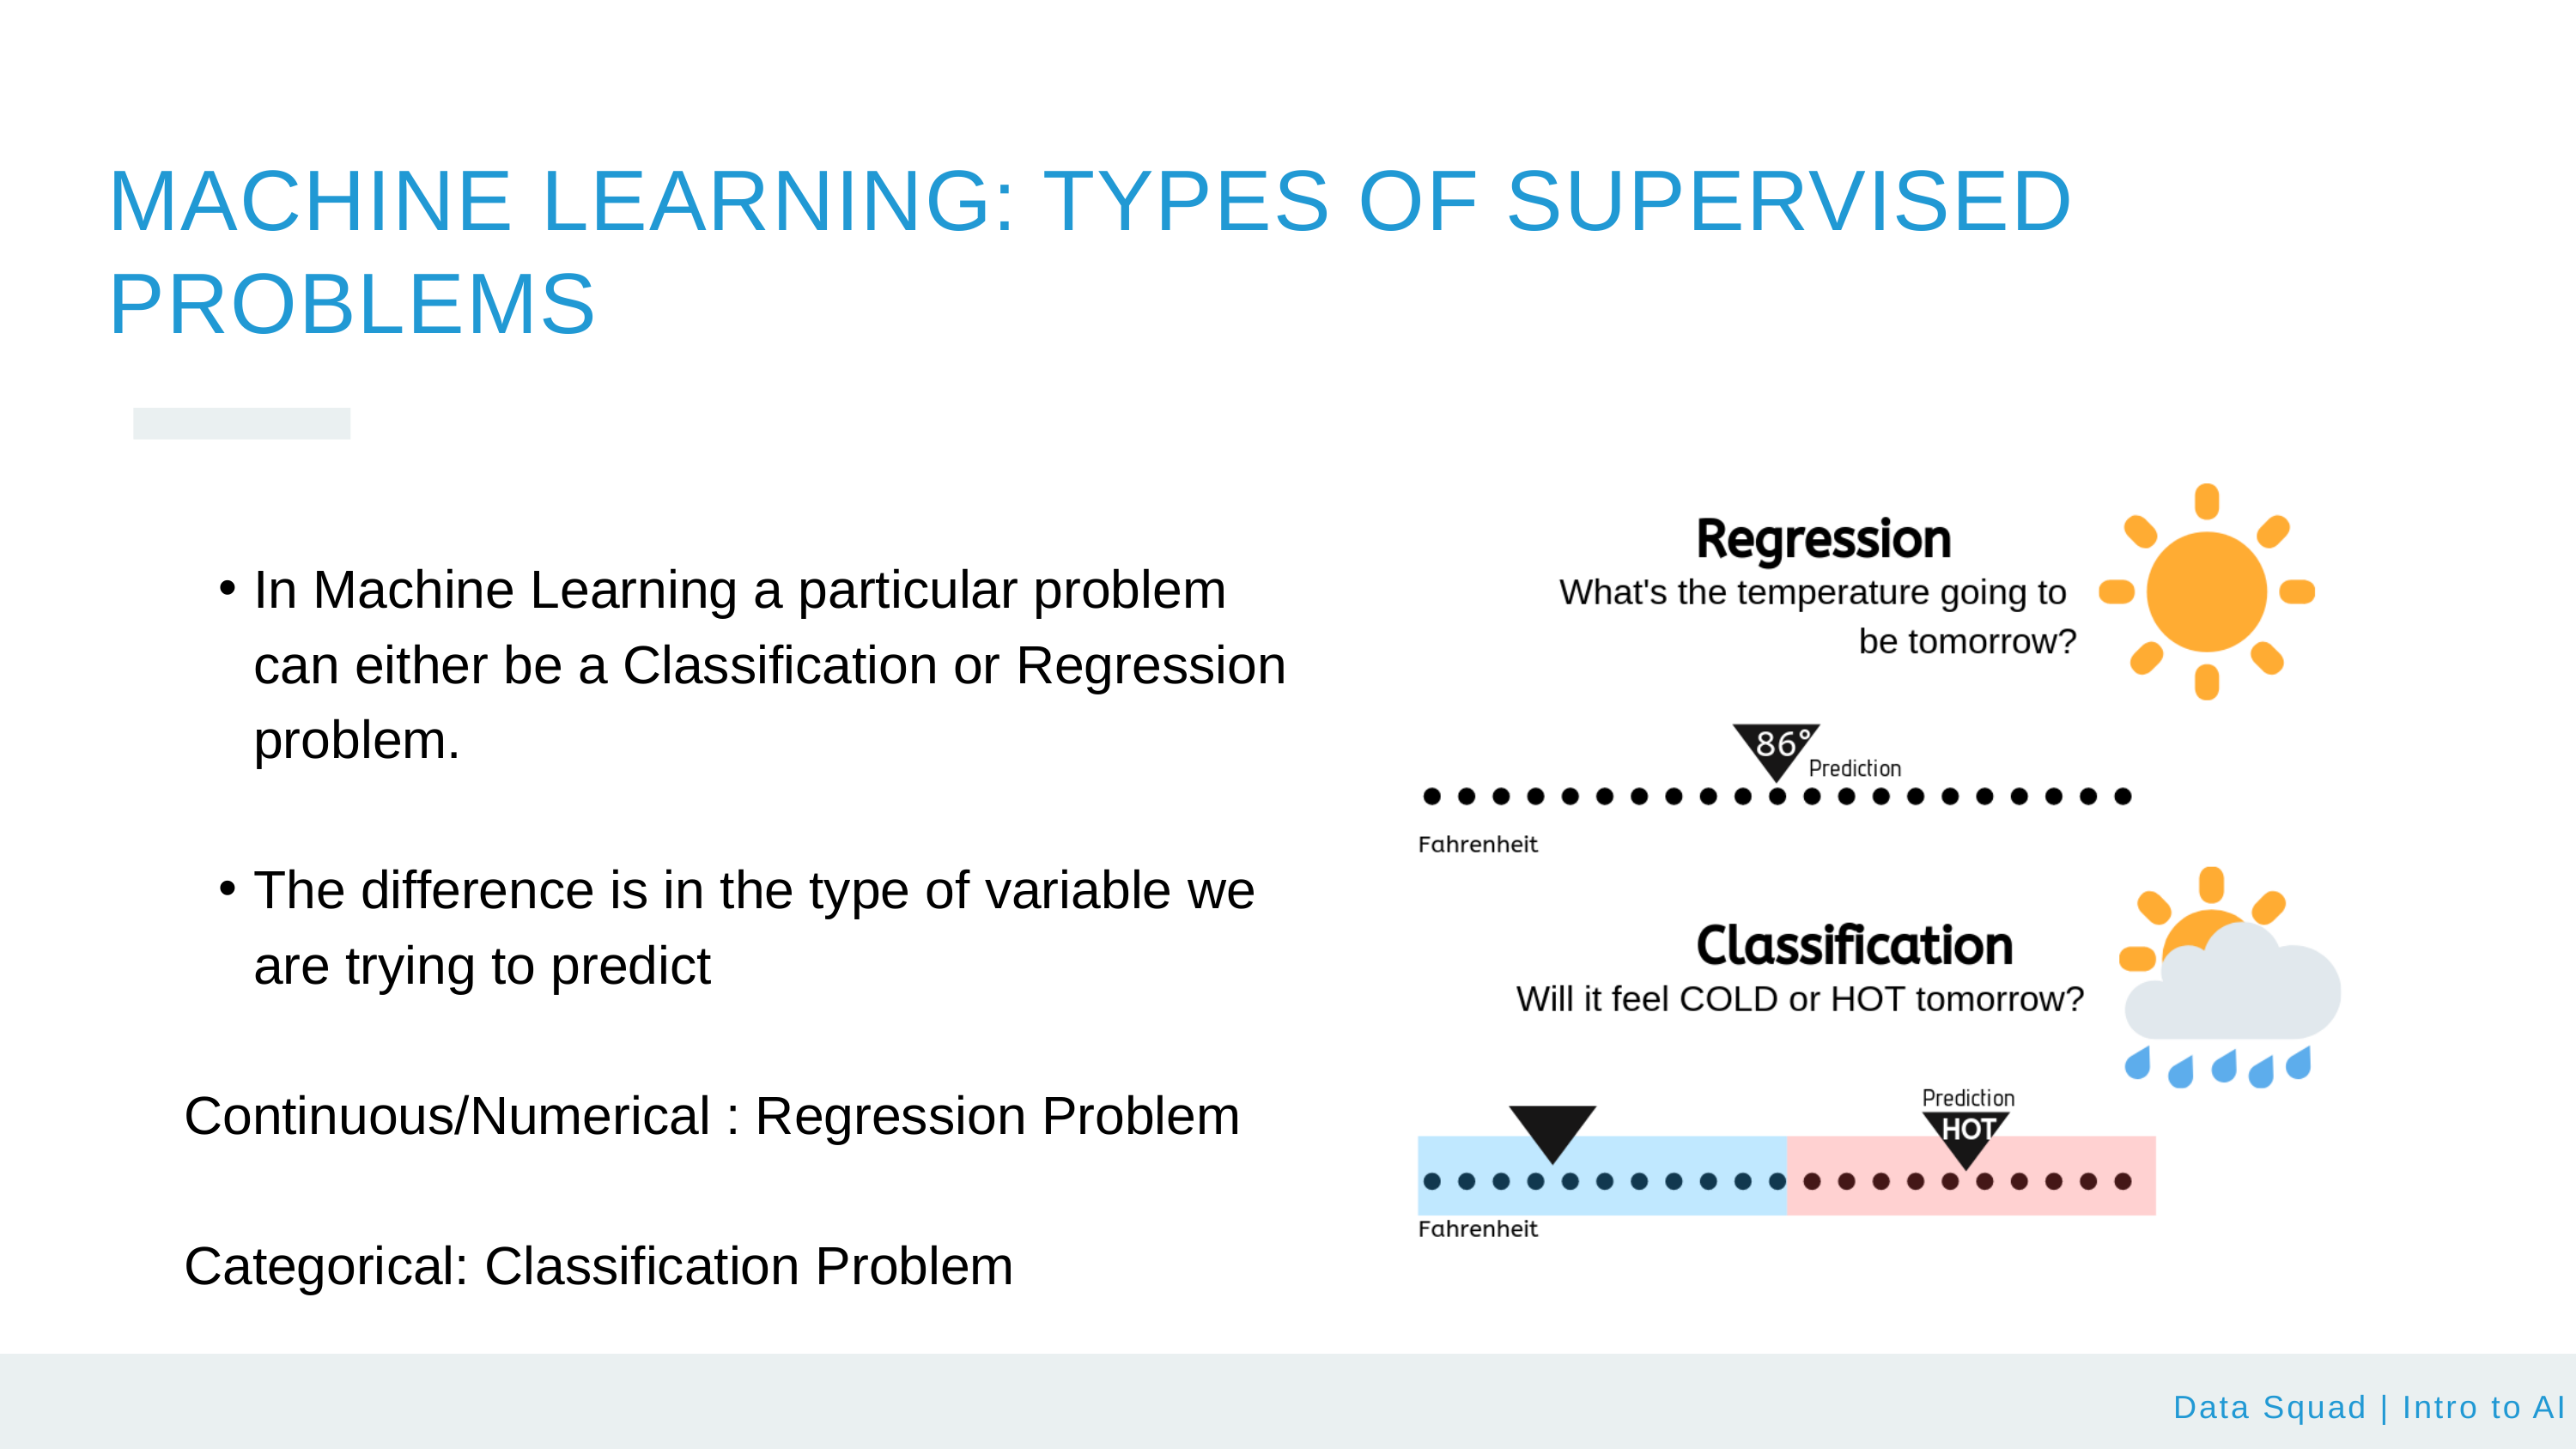

MACHINE LEARNING: TYPES OF SUPERVISED PROBLEMS

In Machine Learning a particular problem can either be a Classification or Regression problem.

The difference is in the type of variable we are trying to predict

Continuous/Numerical : Regression Problem

Categorical: Classification Problem

Data Squad | Intro to AI